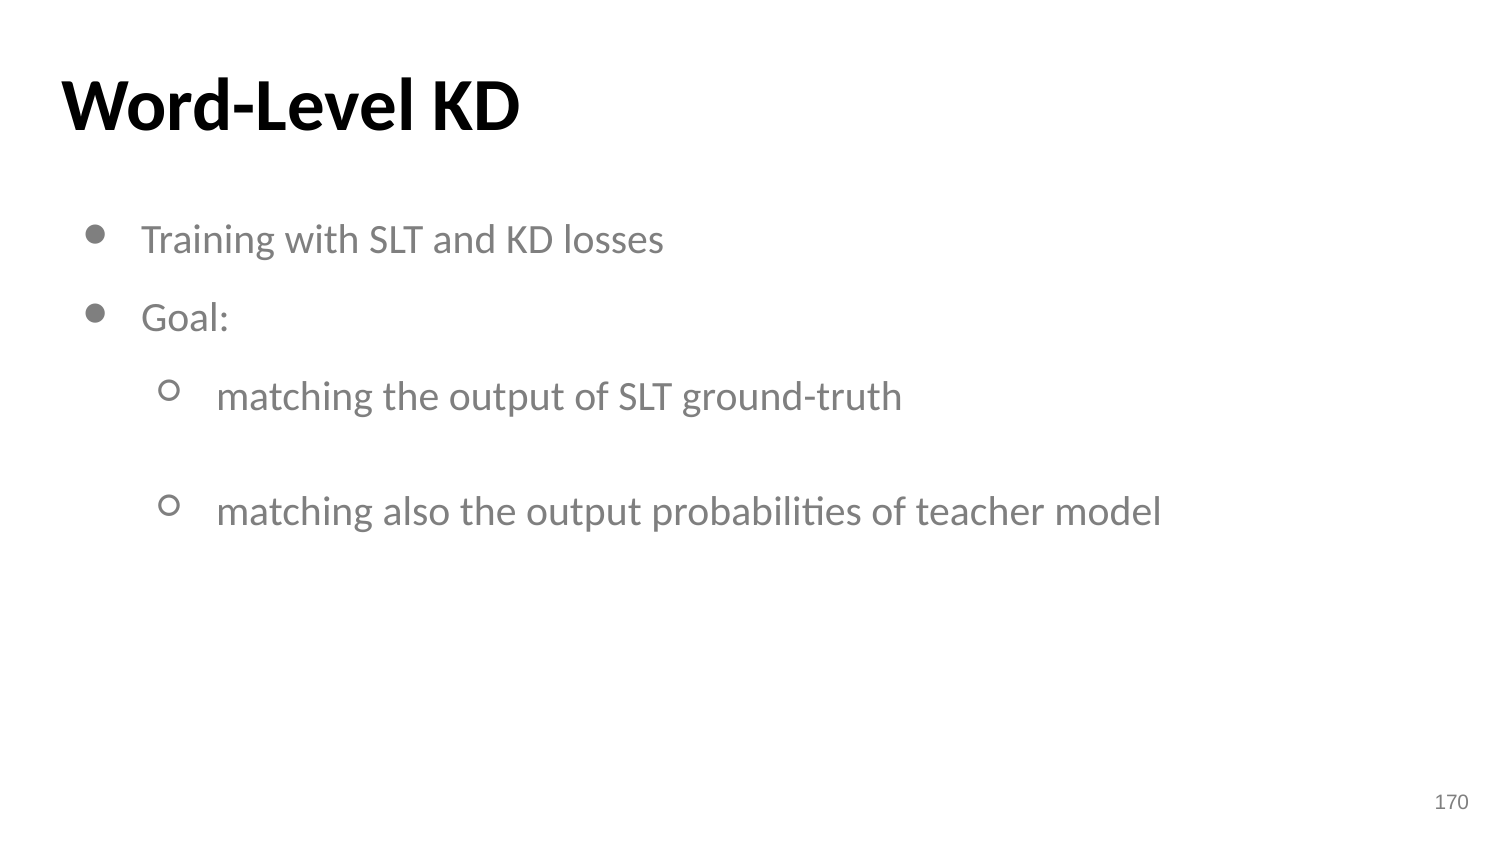

# Word-Level KD

Training with SLT and KD losses
Goal:
matching the output of SLT ground-truth
matching also the output probabilities of teacher model

170